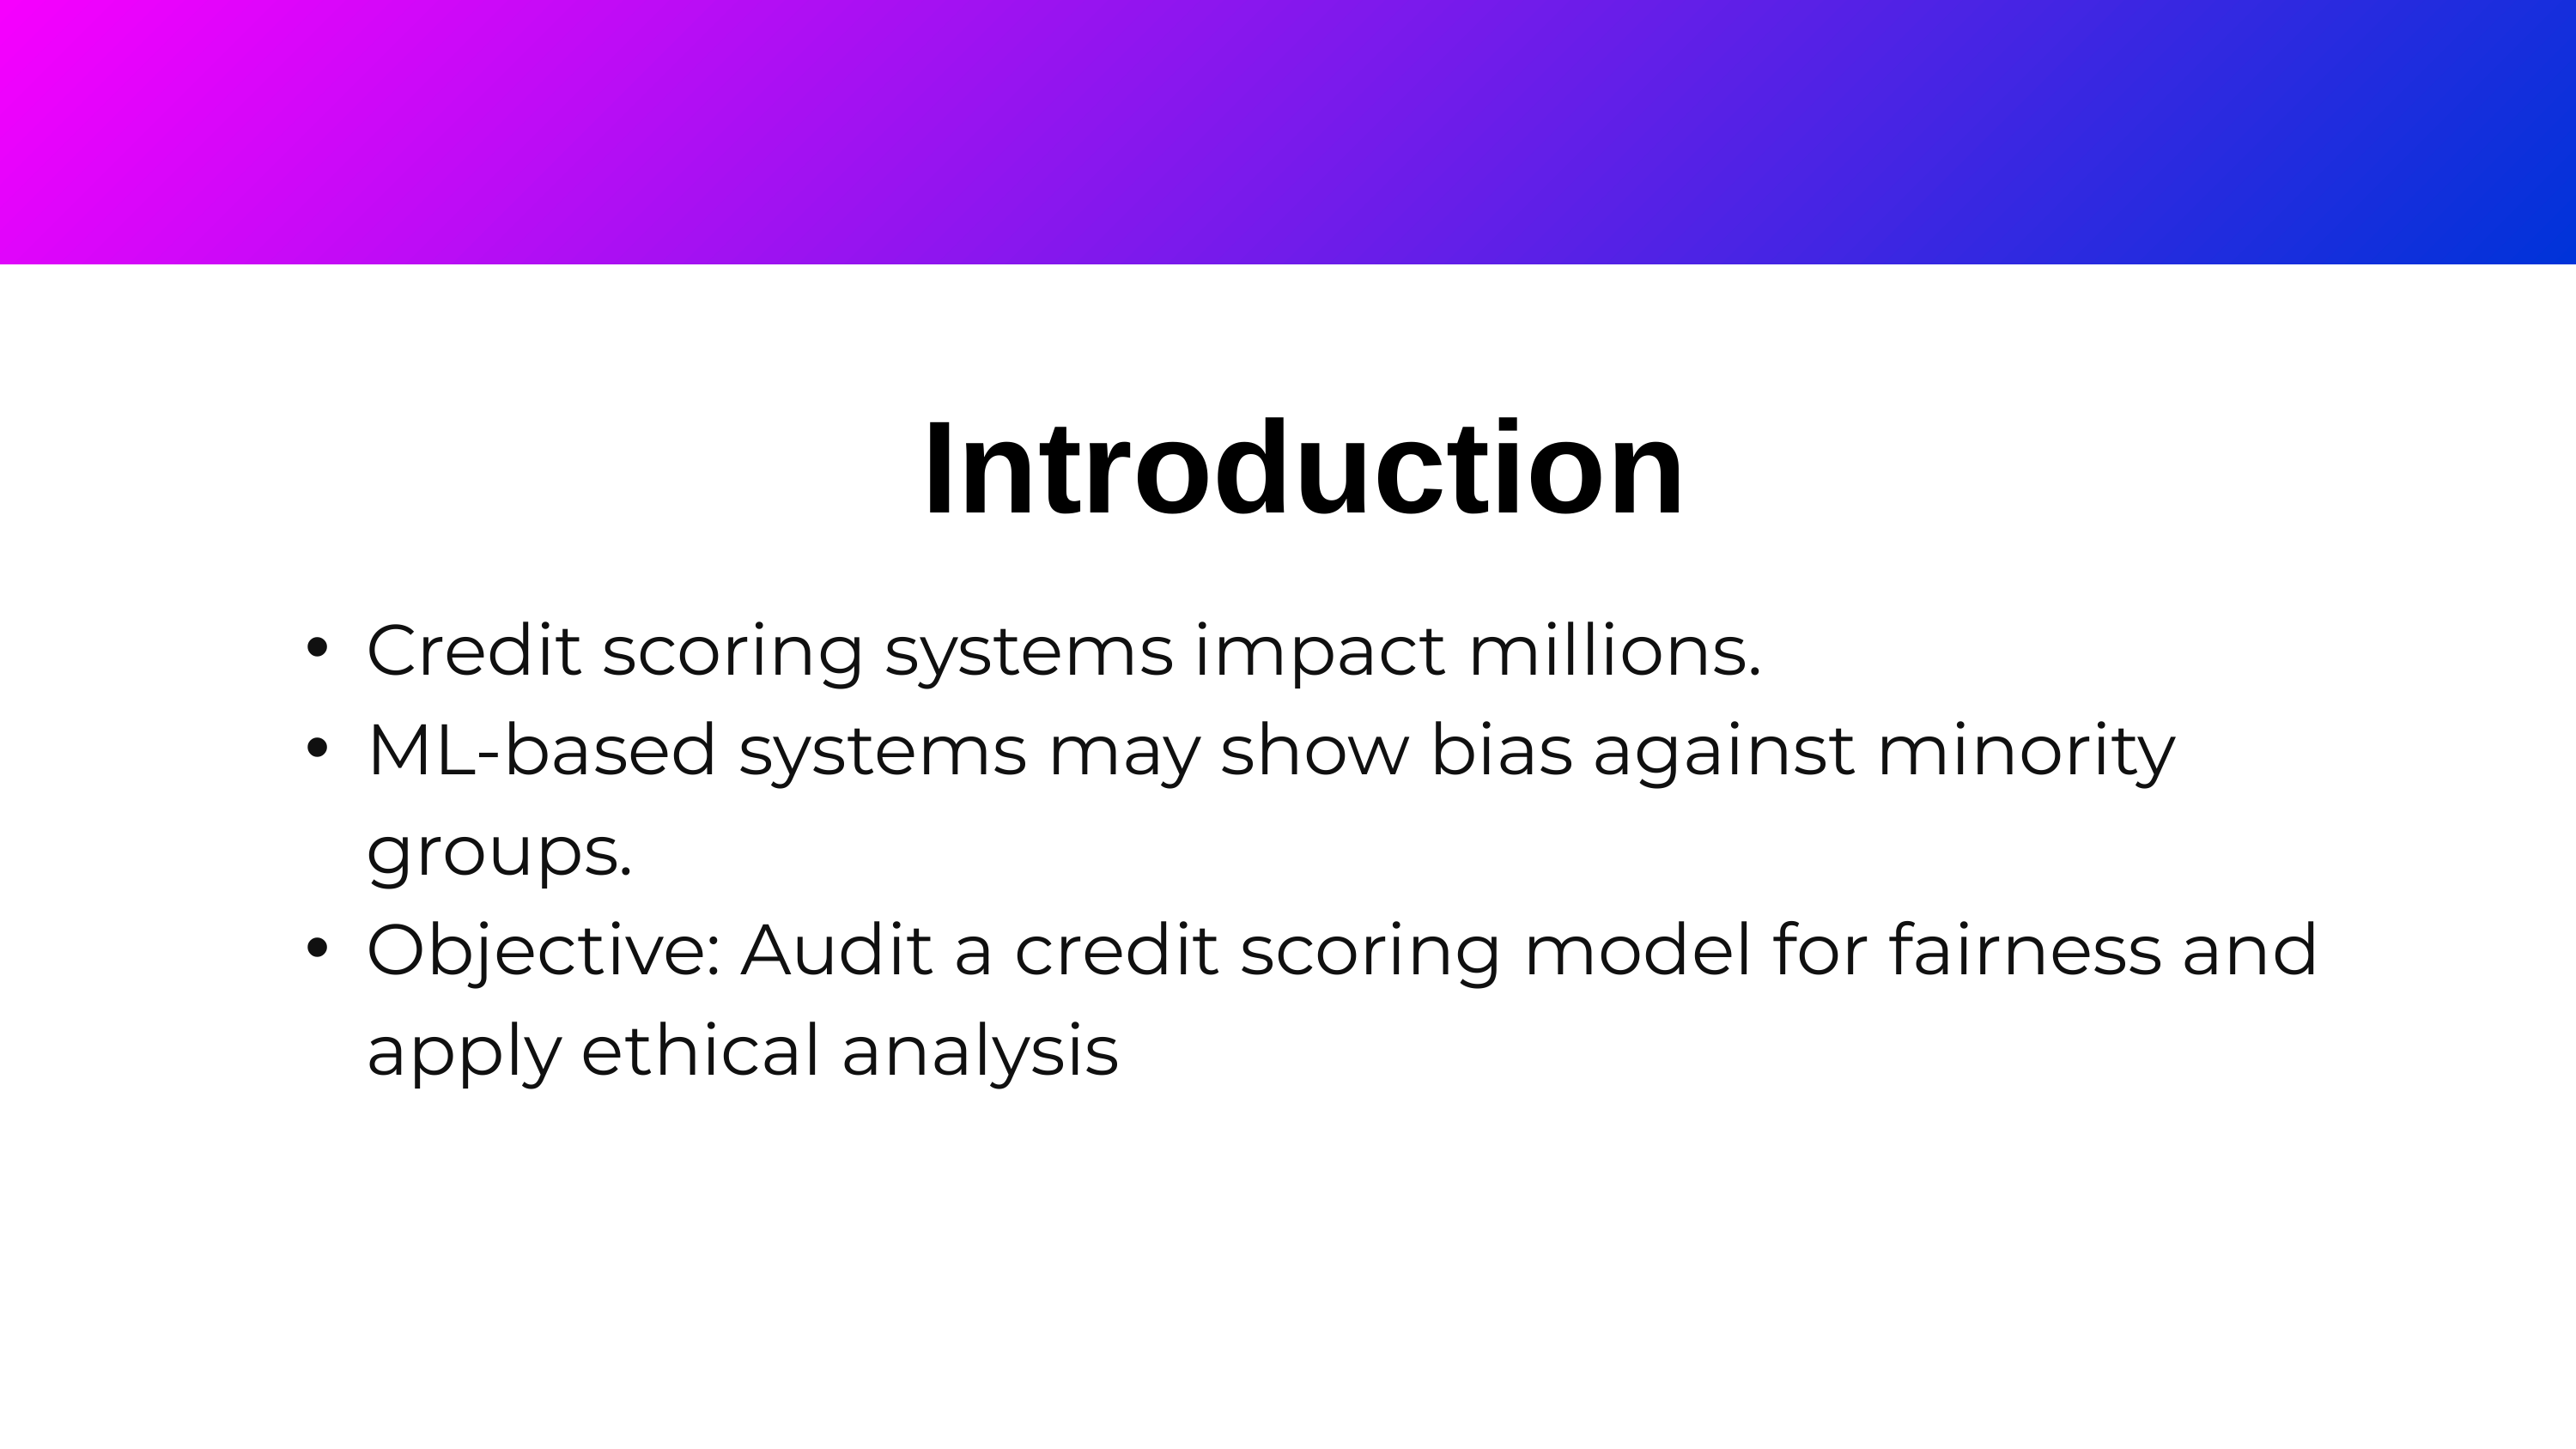

Introduction
Credit scoring systems impact millions.
ML-based systems may show bias against minority groups.
Objective: Audit a credit scoring model for fairness and apply ethical analysis